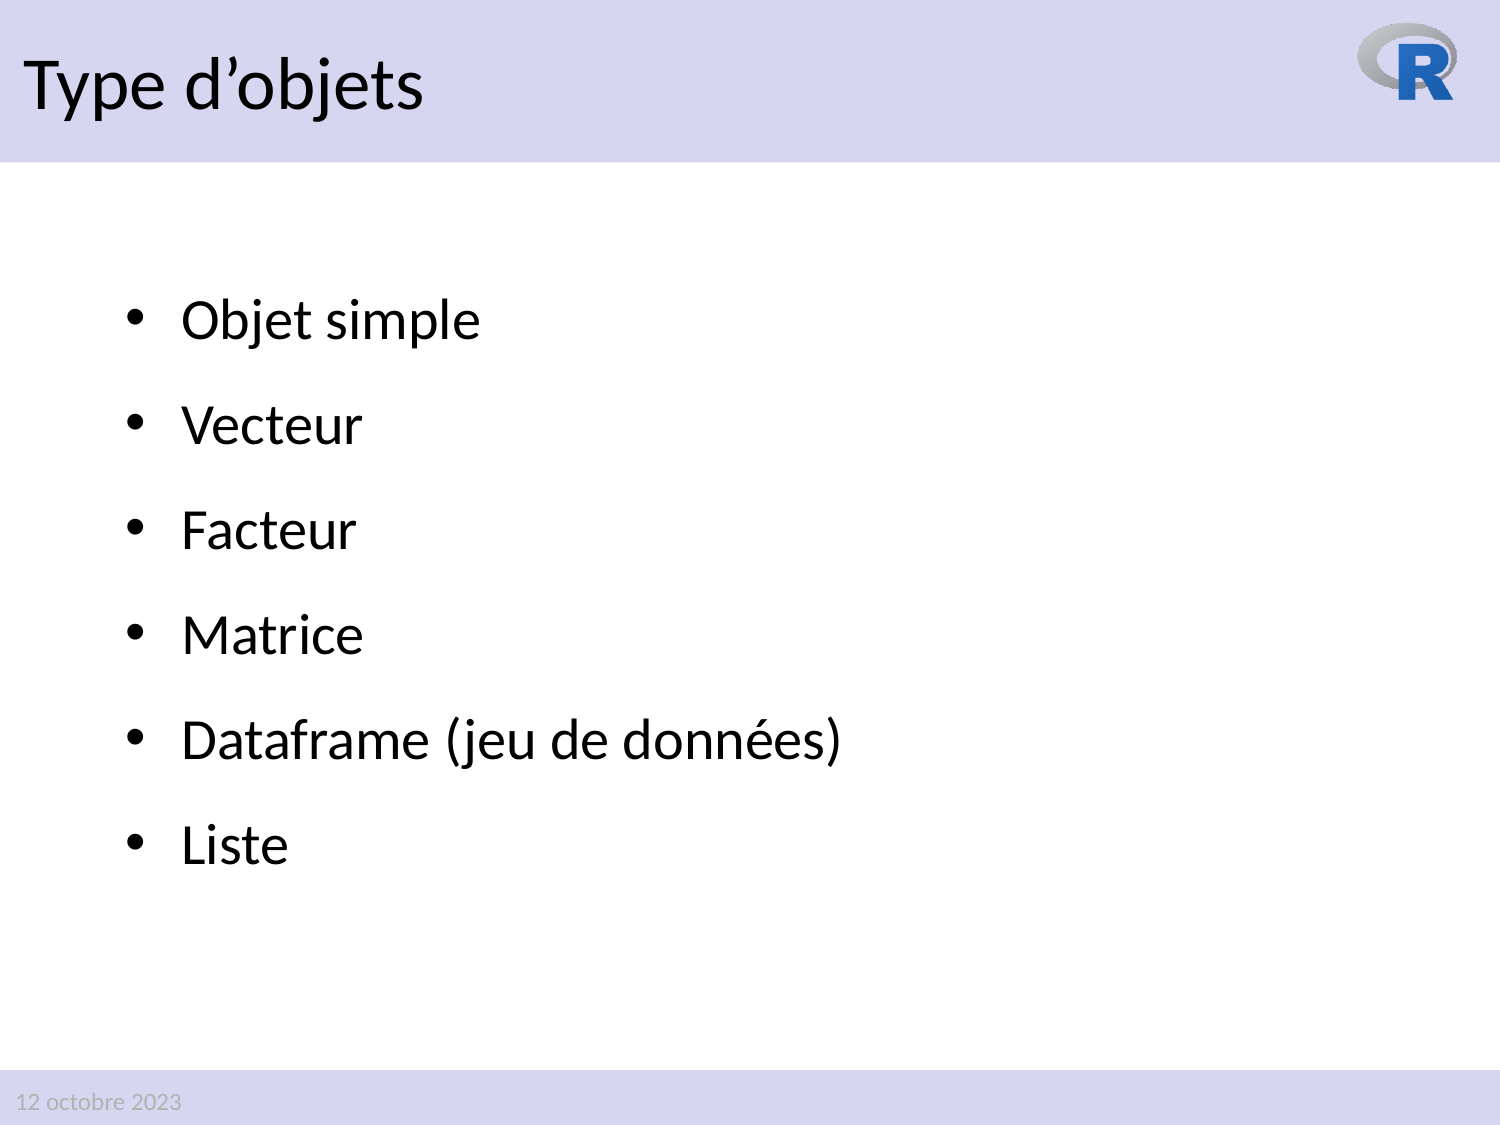

Type d’objets
Objet simple
Vecteur
Facteur
Matrice
Dataframe (jeu de données)
Liste

12 octobre 2023
26